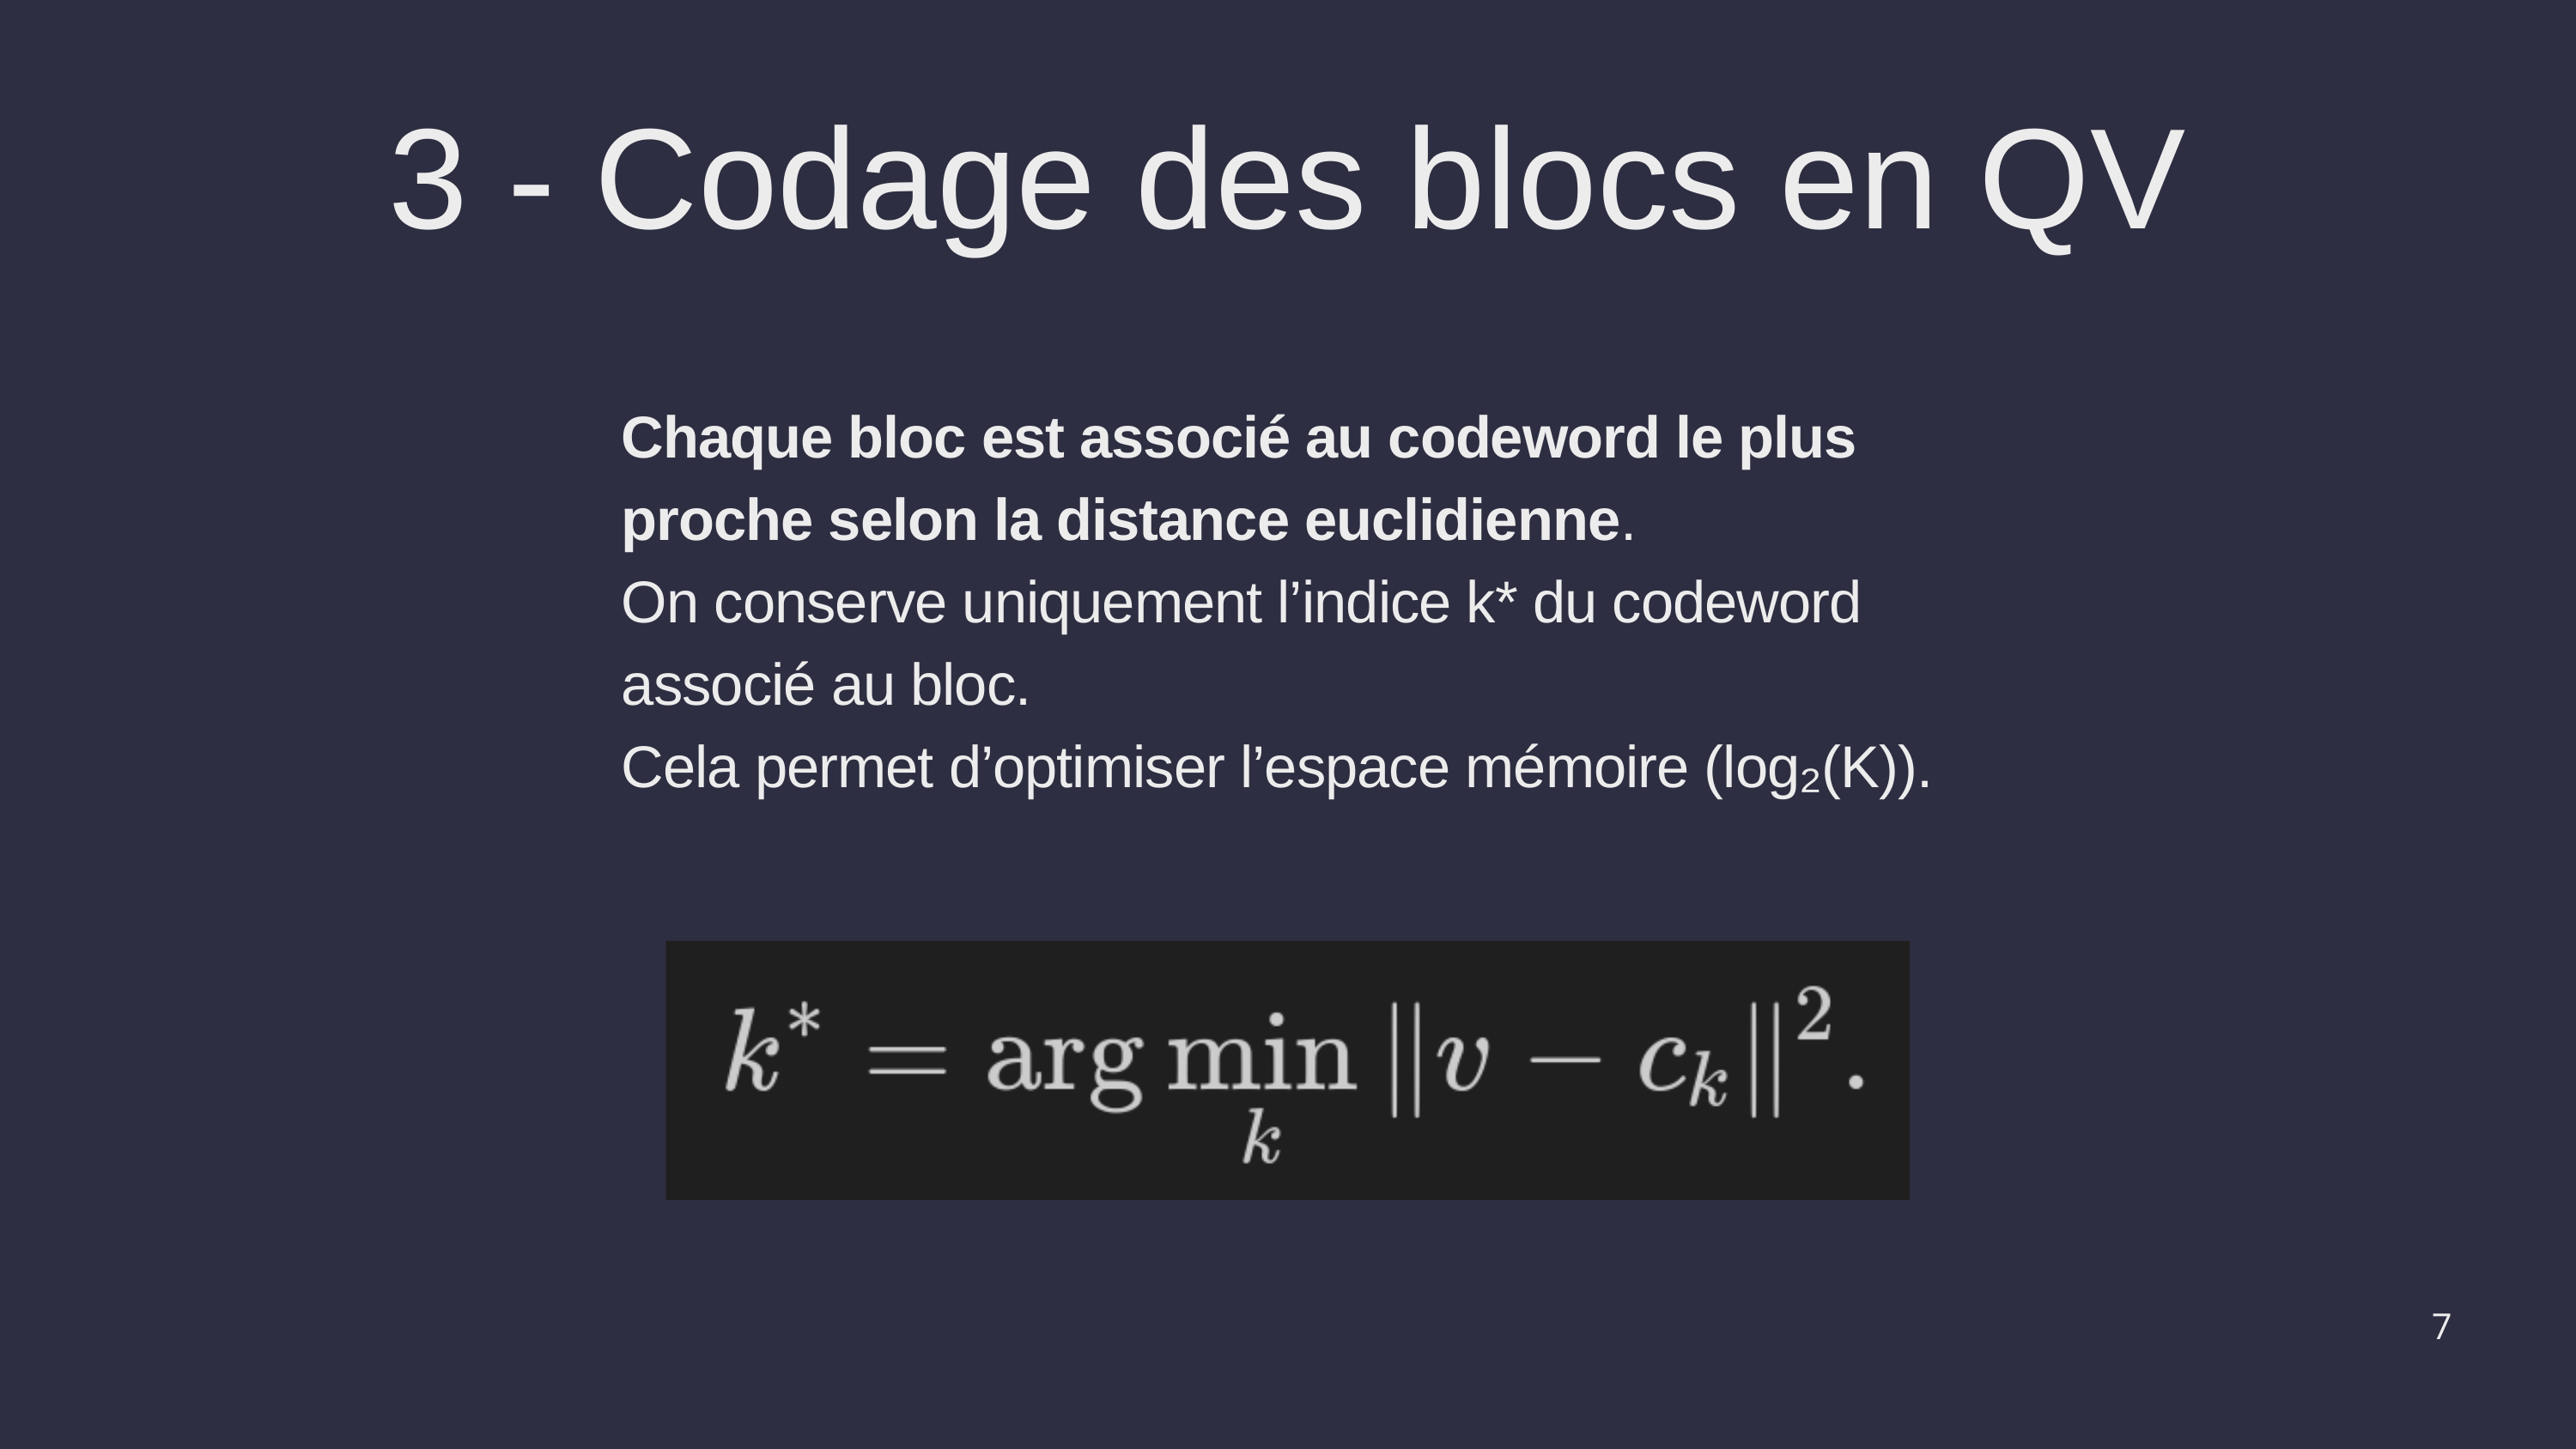

3 - Codage des blocs en QV
Chaque bloc est associé au codeword le plus proche selon la distance euclidienne.
On conserve uniquement l’indice k* du codeword associé au bloc.
Cela permet d’optimiser l’espace mémoire (log₂(K)).

7